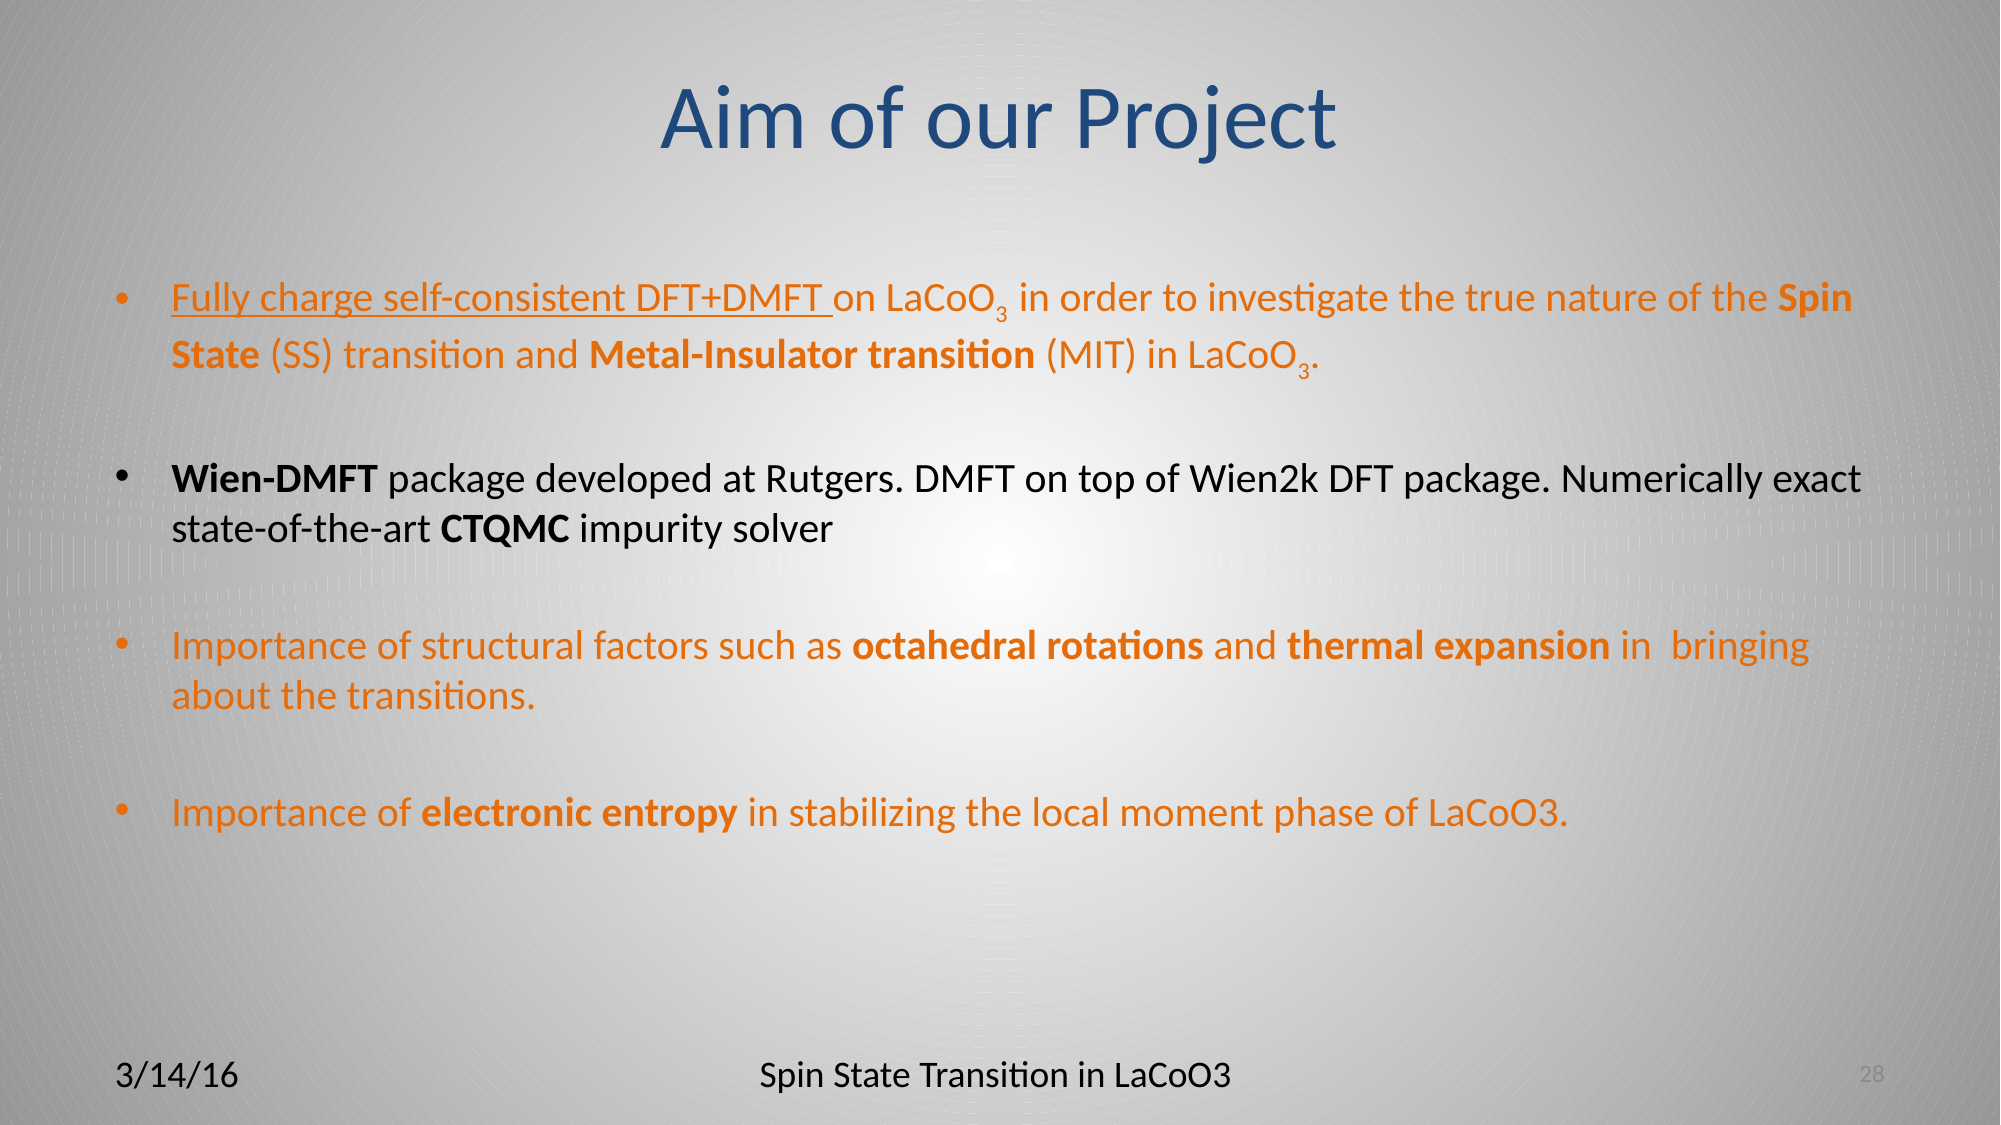

# Aim of our Project
Fully charge self-consistent DFT+DMFT on LaCoO3  in order to investigate the true nature of the Spin State (SS) transition and Metal-Insulator transition (MIT) in LaCoO3.

Wien-DMFT package developed at Rutgers. DMFT on top of Wien2k DFT package. Numerically exact state-of-the-art CTQMC impurity solver

Importance of structural factors such as octahedral rotations and thermal expansion in  bringing about the transitions.

Importance of electronic entropy in stabilizing the local moment phase of LaCoO3.

3/14/16
Spin State Transition in LaCoO3
28